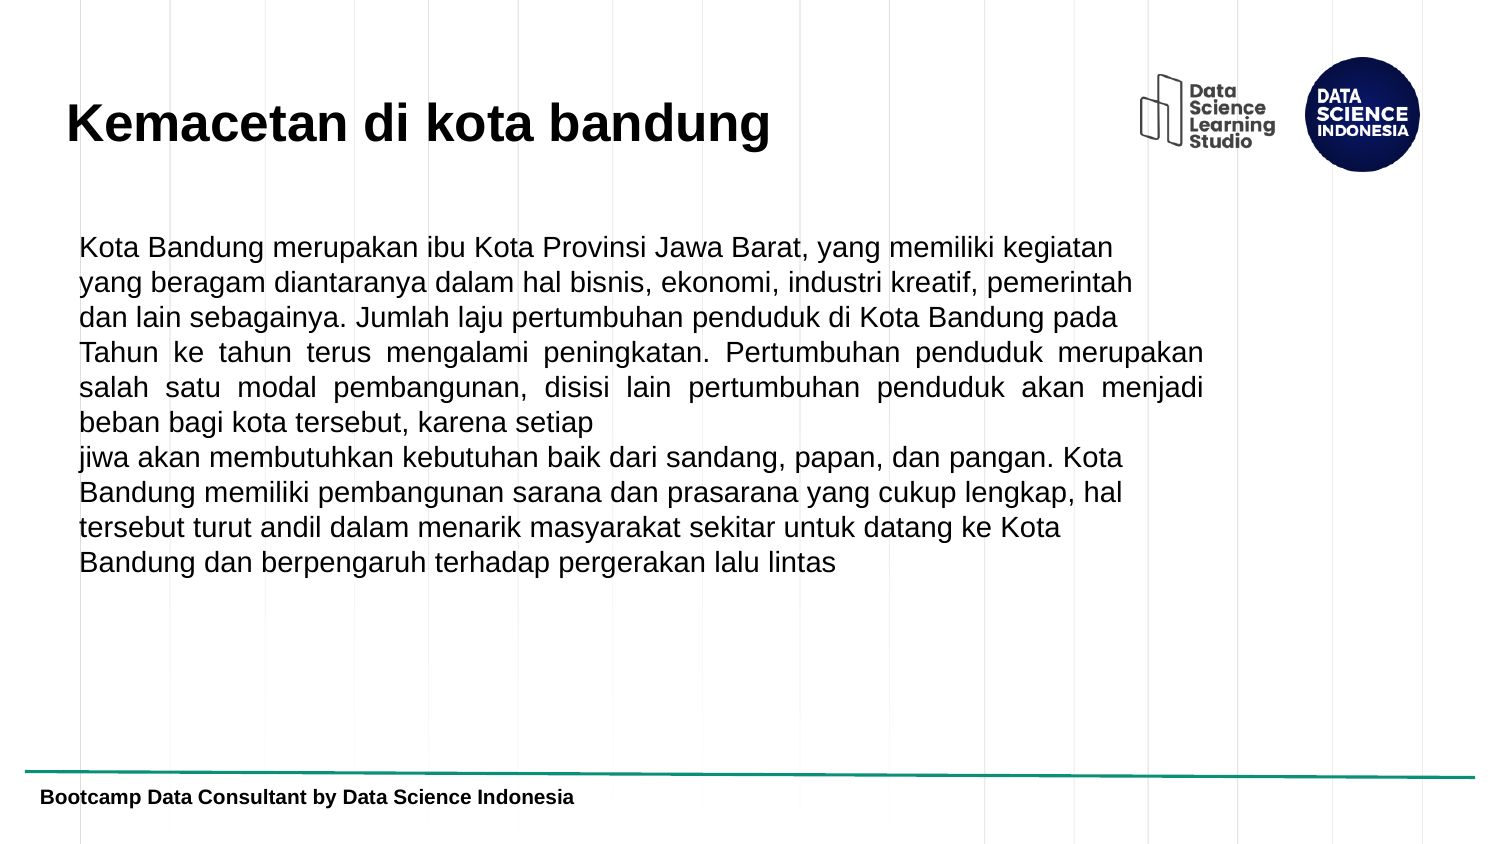

# Kemacetan di kota bandung
Kota Bandung merupakan ibu Kota Provinsi Jawa Barat, yang memiliki kegiatan
yang beragam diantaranya dalam hal bisnis, ekonomi, industri kreatif, pemerintah
dan lain sebagainya. Jumlah laju pertumbuhan penduduk di Kota Bandung pada
Tahun ke tahun terus mengalami peningkatan. Pertumbuhan penduduk merupakan salah satu modal pembangunan, disisi lain pertumbuhan penduduk akan menjadi beban bagi kota tersebut, karena setiap
jiwa akan membutuhkan kebutuhan baik dari sandang, papan, dan pangan. Kota
Bandung memiliki pembangunan sarana dan prasarana yang cukup lengkap, hal
tersebut turut andil dalam menarik masyarakat sekitar untuk datang ke Kota
Bandung dan berpengaruh terhadap pergerakan lalu lintas